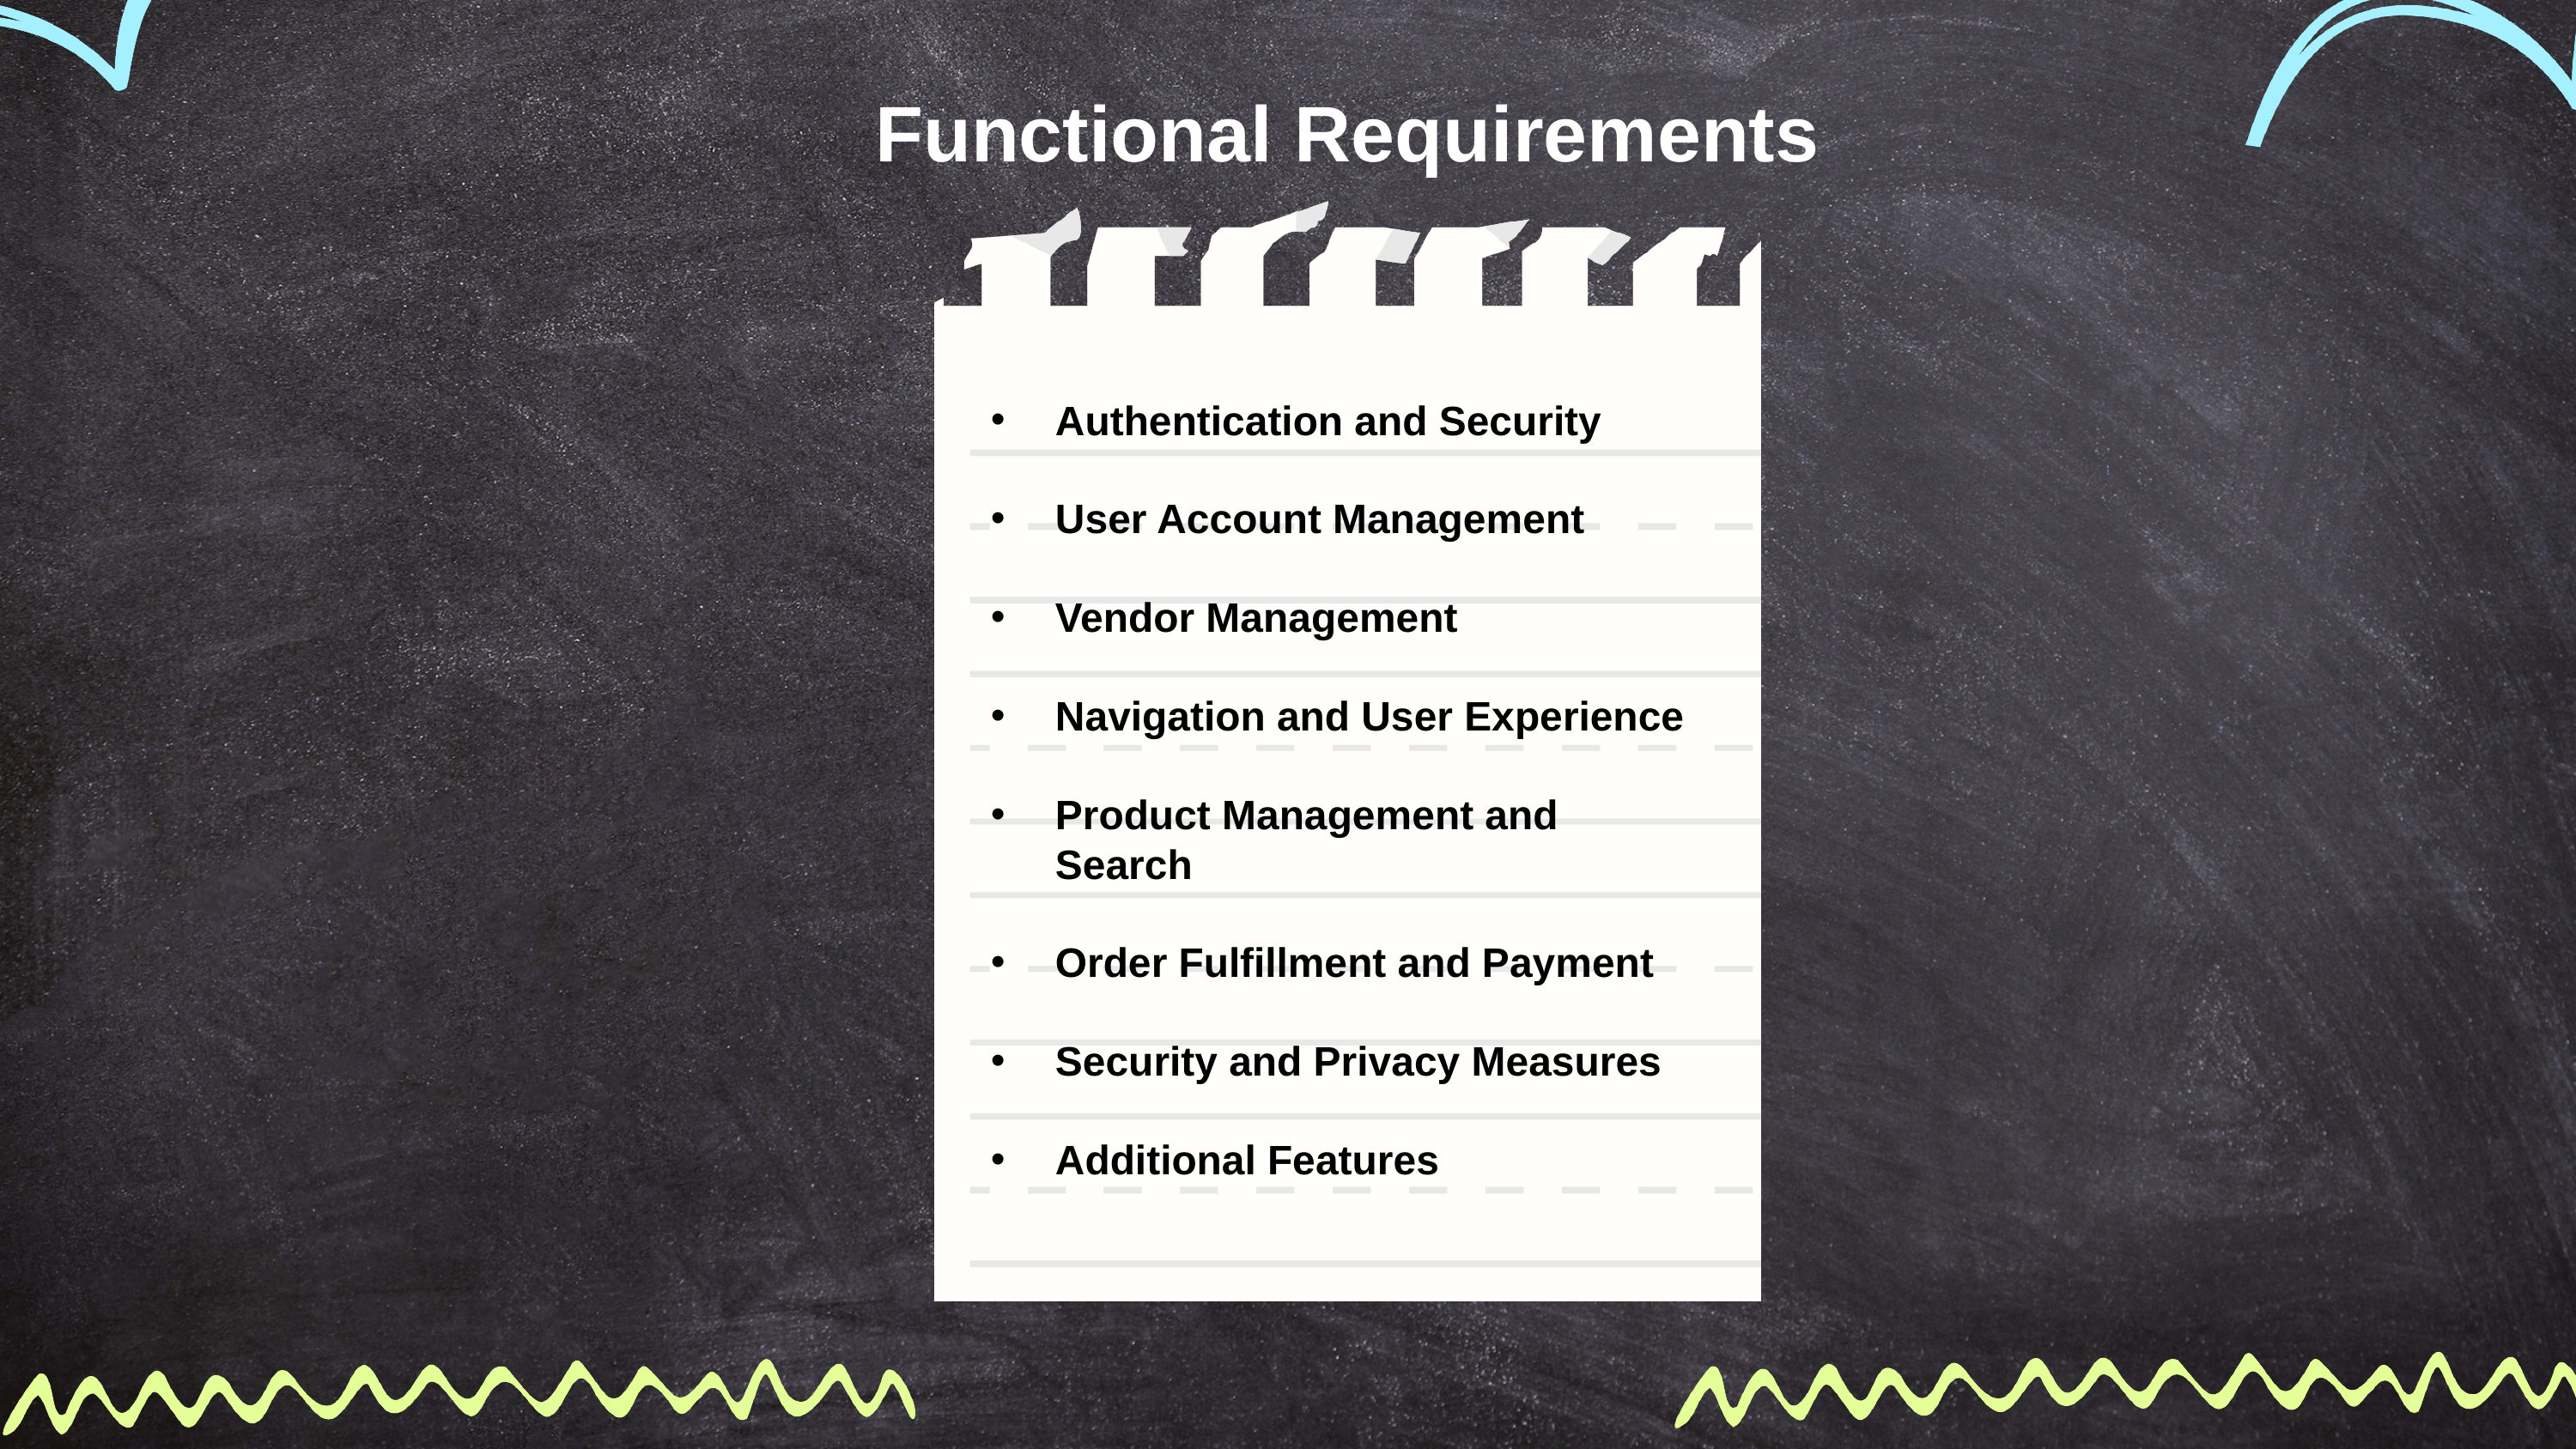

Functional Requirements

Authentication and Security

User Account Management

Vendor Management

Navigation and User Experience

Product Management and Search

Order Fulfillment and Payment

Security and Privacy Measures

Additional Features